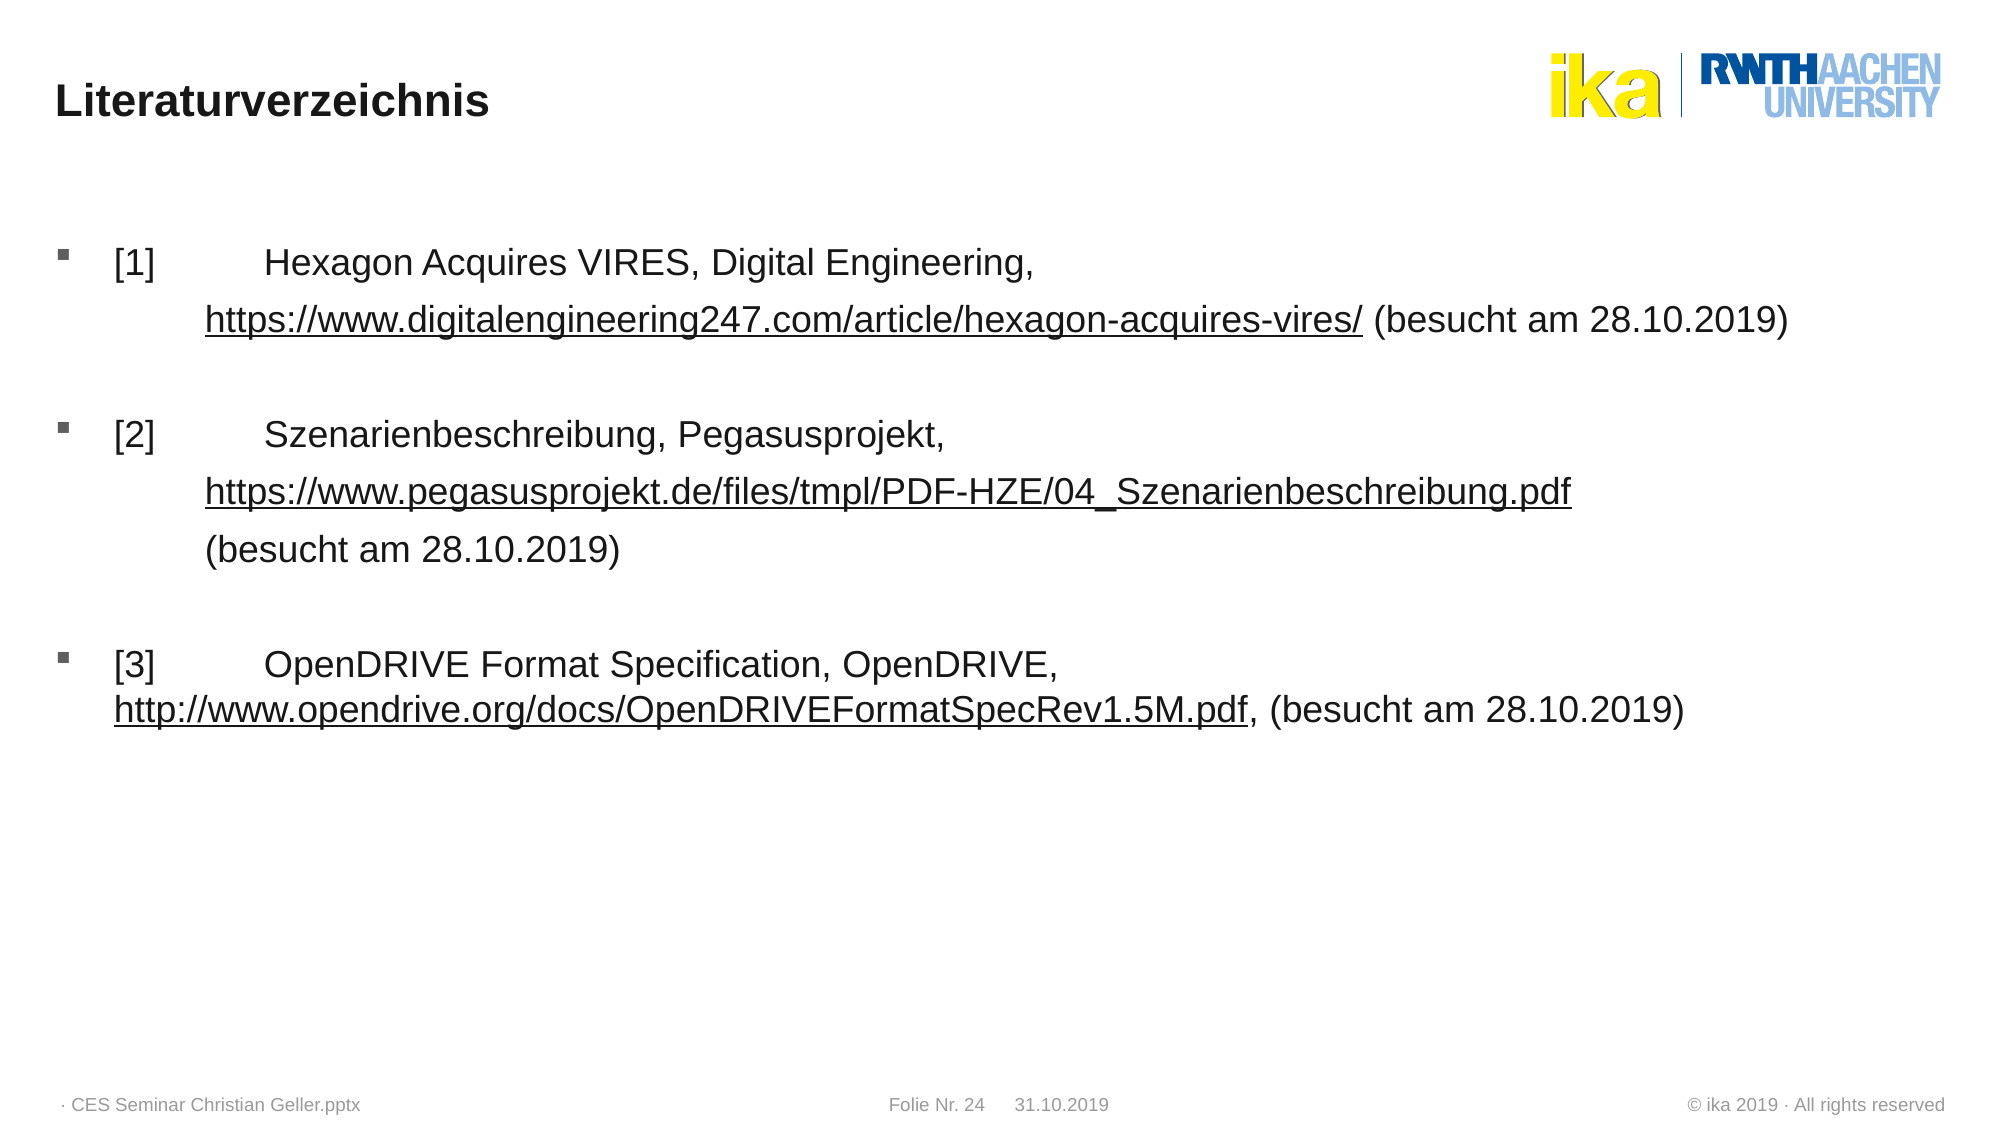

# Literaturverzeichnis
[1] 	Hexagon Acquires VIRES, Digital Engineering,
 	https://www.digitalengineering247.com/article/hexagon-acquires-vires/ (besucht am 28.10.2019)

[2] 	Szenarienbeschreibung, Pegasusprojekt,
 	https://www.pegasusprojekt.de/files/tmpl/PDF-HZE/04_Szenarienbeschreibung.pdf
	(besucht am 28.10.2019)

[3]	OpenDRIVE Format Specification, OpenDRIVE, 	http://www.opendrive.org/docs/OpenDRIVEFormatSpecRev1.5M.pdf, (besucht am 28.10.2019)